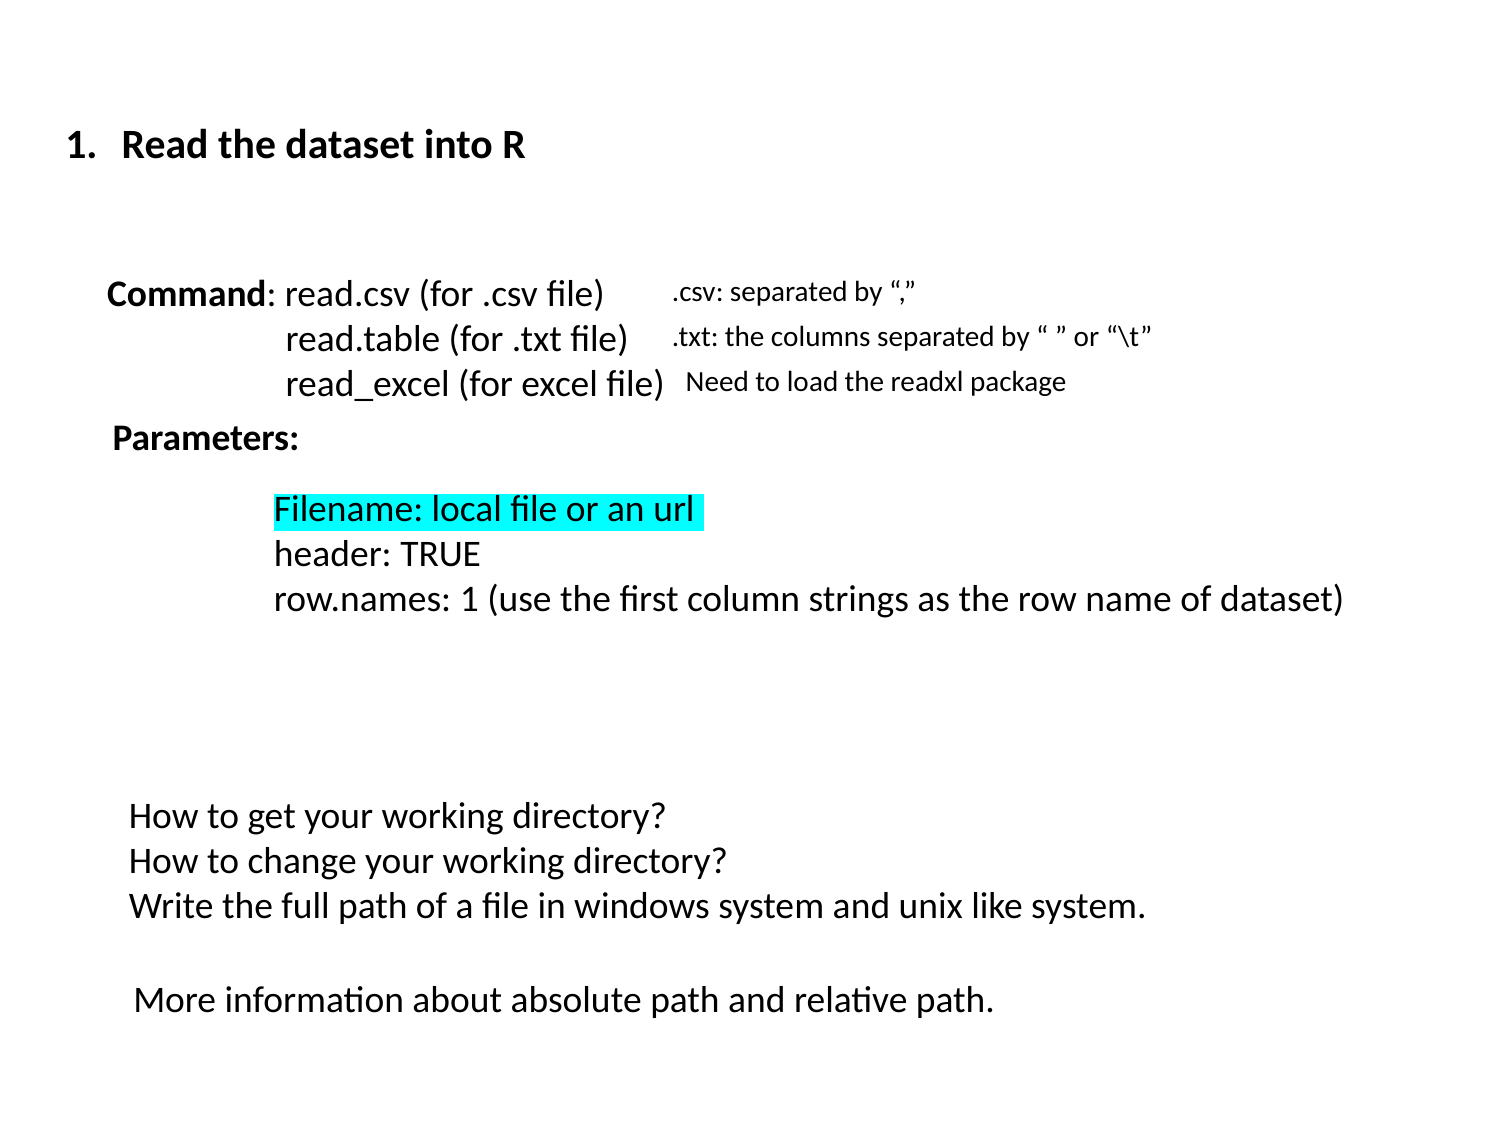

Read the dataset into R
Command: read.csv (for .csv file)
                     read.table (for .txt file)
                     read_excel (for excel file)
.csv: separated by “,”
.txt: the columns separated by “ ” or “\t”
Need to load the readxl package
Parameters:

Filename: local file or an url
header: TRUE
row.names: 1 (use the first column strings as the row name of dataset)

How to get your working directory?
How to change your working directory?
Write the full path of a file in windows system and unix like system.
More information about absolute path and relative path.